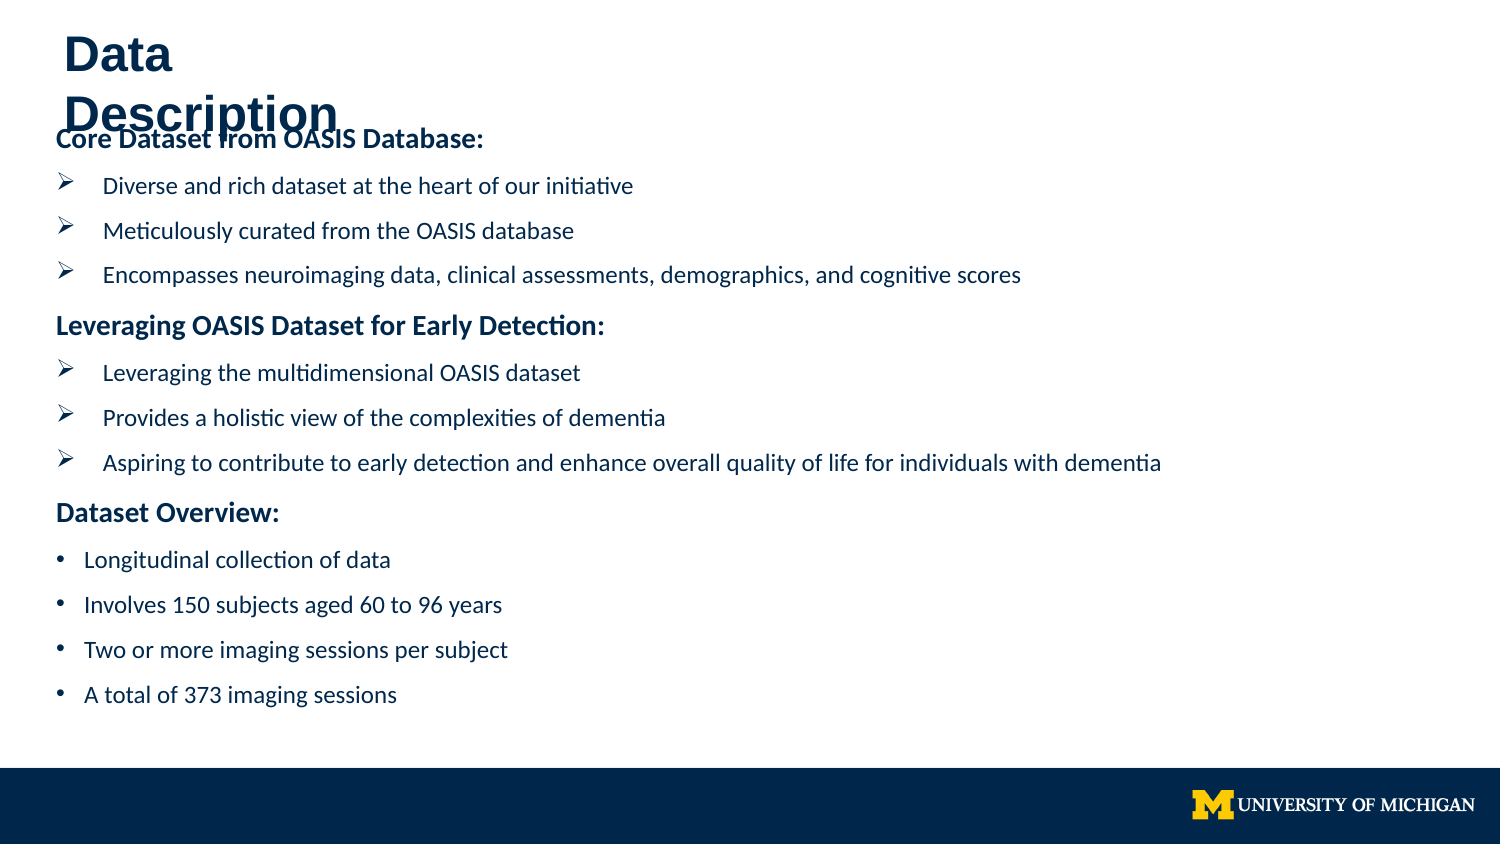

Data Description

Core Dataset from OASIS Database:
Diverse and rich dataset at the heart of our initiative
Meticulously curated from the OASIS database
Encompasses neuroimaging data, clinical assessments, demographics, and cognitive scores
Leveraging OASIS Dataset for Early Detection:
Leveraging the multidimensional OASIS dataset
Provides a holistic view of the complexities of dementia
Aspiring to contribute to early detection and enhance overall quality of life for individuals with dementia
Dataset Overview:
Longitudinal collection of data
Involves 150 subjects aged 60 to 96 years
Two or more imaging sessions per subject
A total of 373 imaging sessions